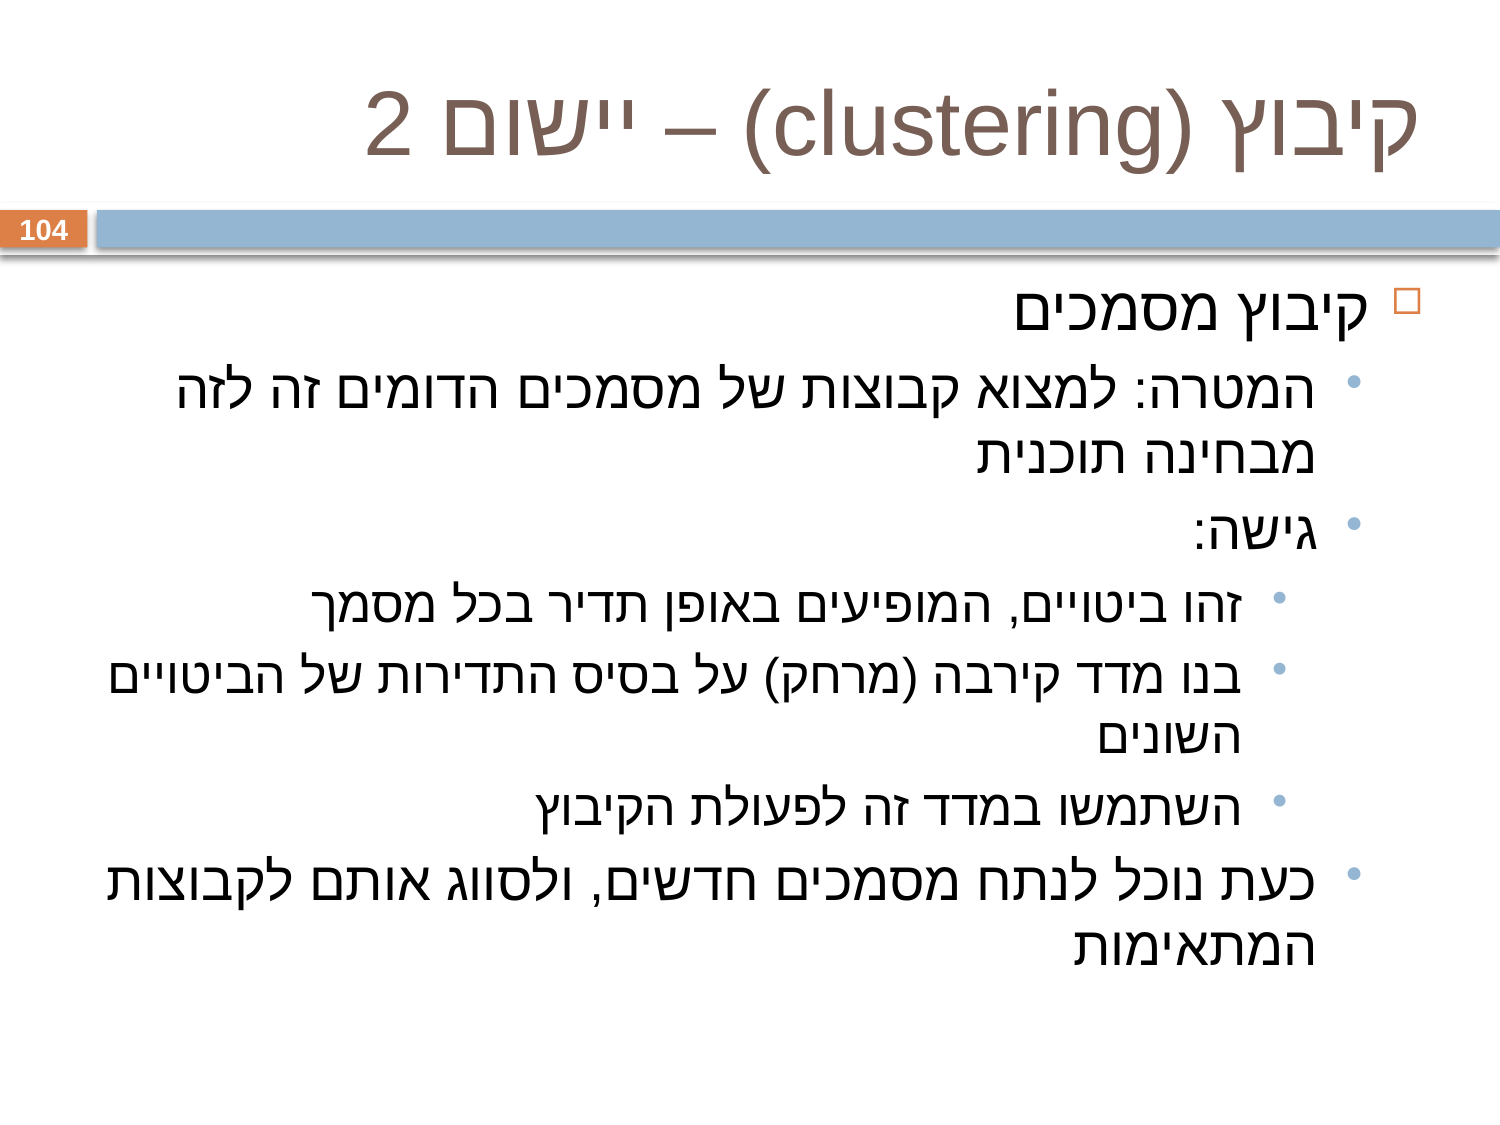

# קיבוץ (clustering) – יישום 2
104
קיבוץ מסמכים
המטרה: למצוא קבוצות של מסמכים הדומים זה לזה מבחינה תוכנית
גישה:
זהו ביטויים, המופיעים באופן תדיר בכל מסמך
בנו מדד קירבה (מרחק) על בסיס התדירות של הביטויים השונים
השתמשו במדד זה לפעולת הקיבוץ
כעת נוכל לנתח מסמכים חדשים, ולסווג אותם לקבוצות המתאימות